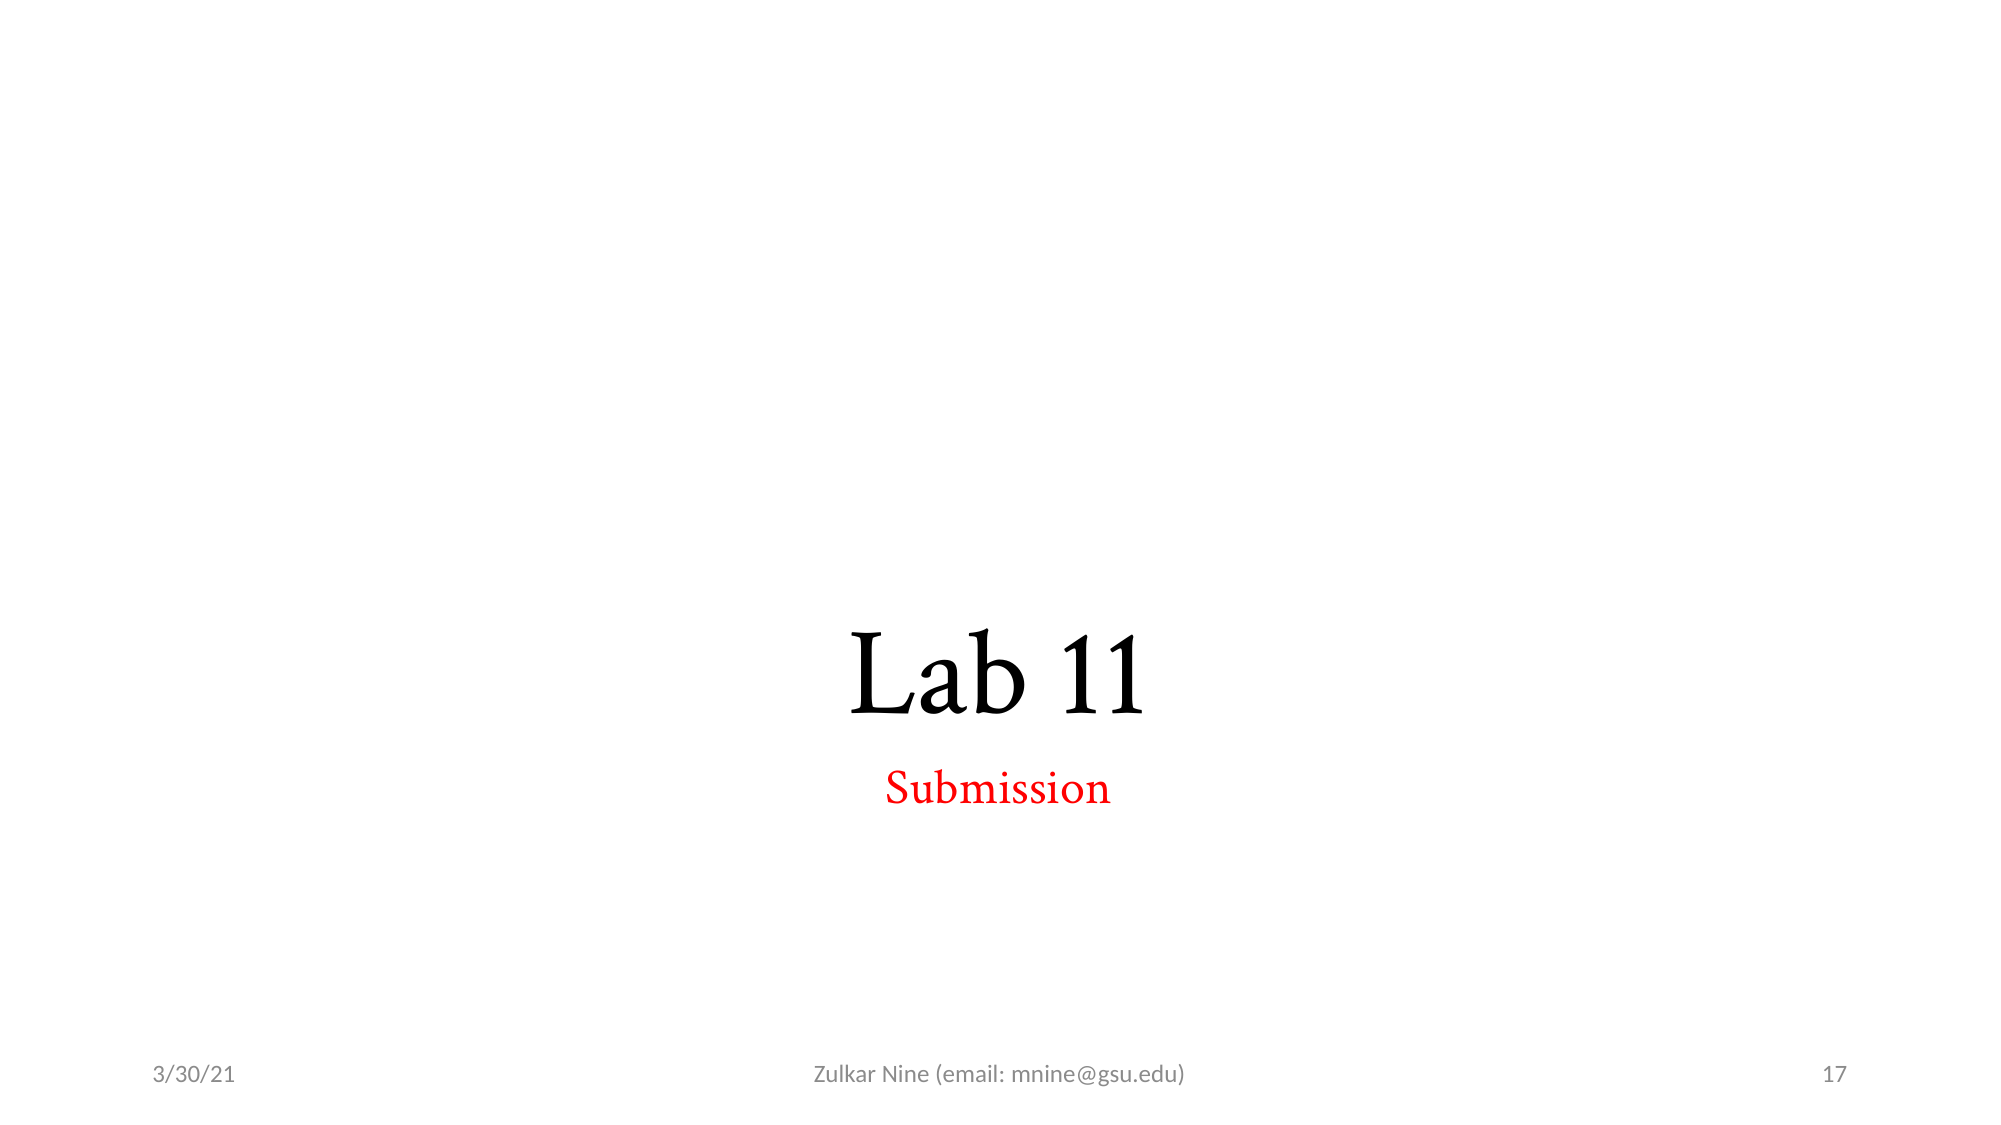

# Lab 11
Submission
3/30/21
Zulkar Nine (email: mnine@gsu.edu)
17